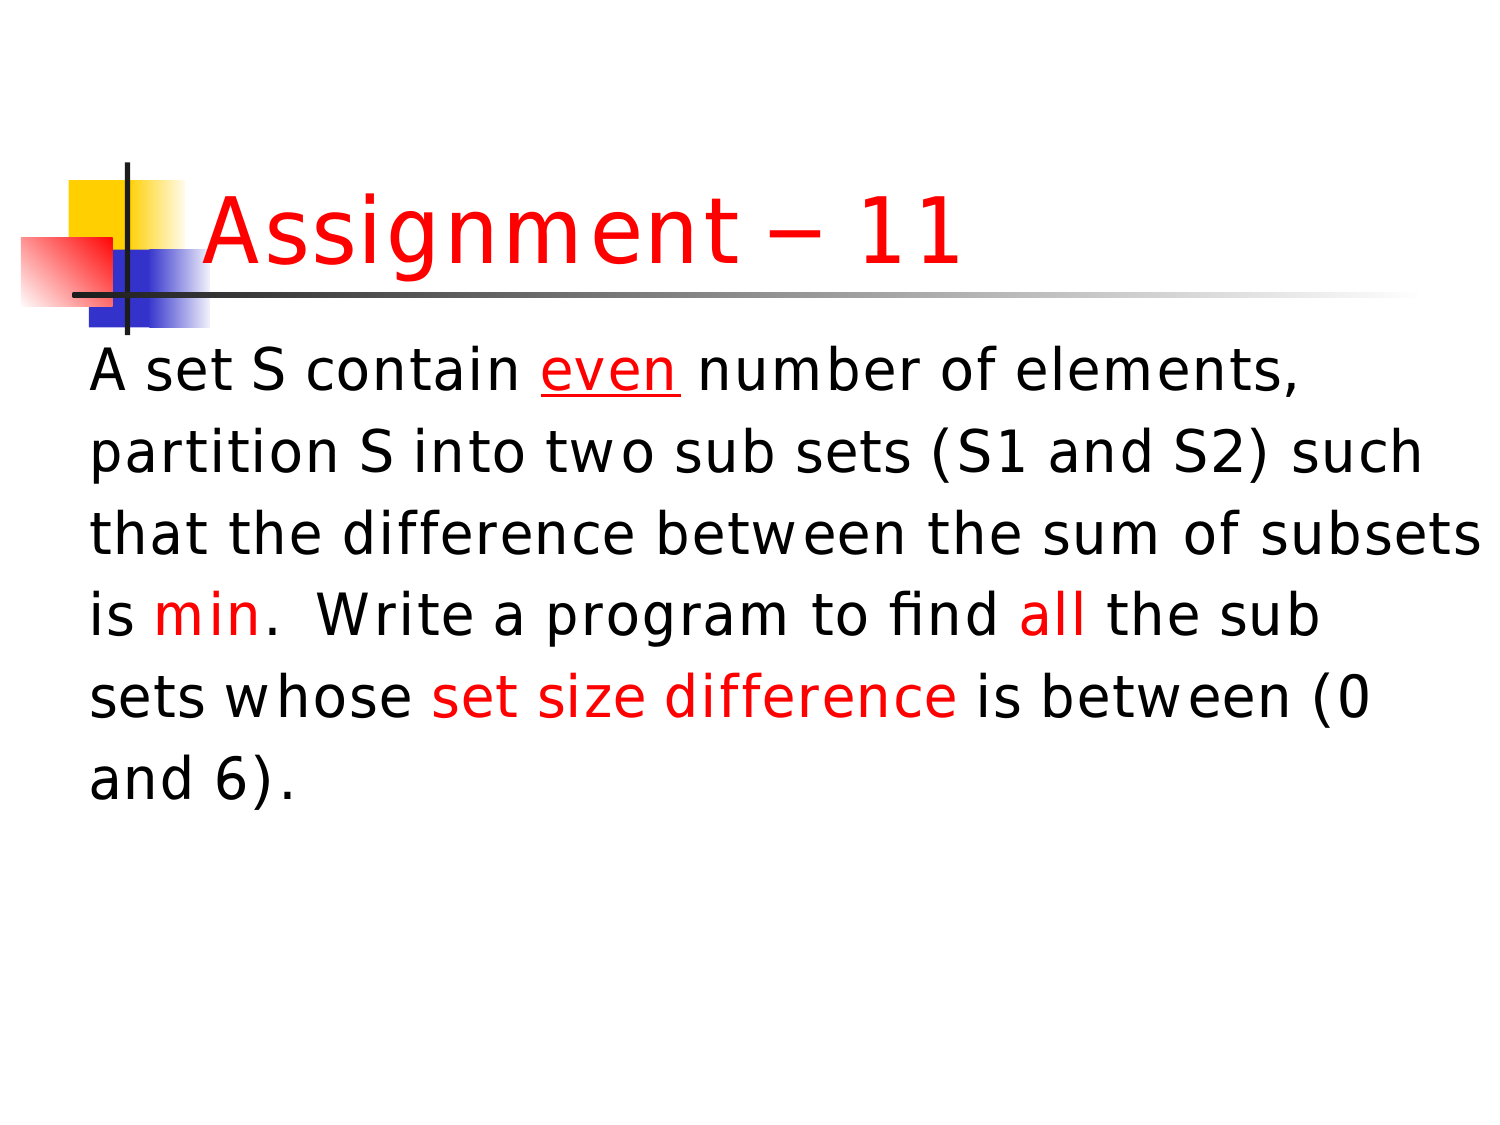

# Assignment – 11
A set S contain even number of elements,
partition S into two sub sets (S1 and S2) such
that the difference between the sum of subsets
is min.  Write a program to find all the sub
sets whose set size difference is between (0
and 6).